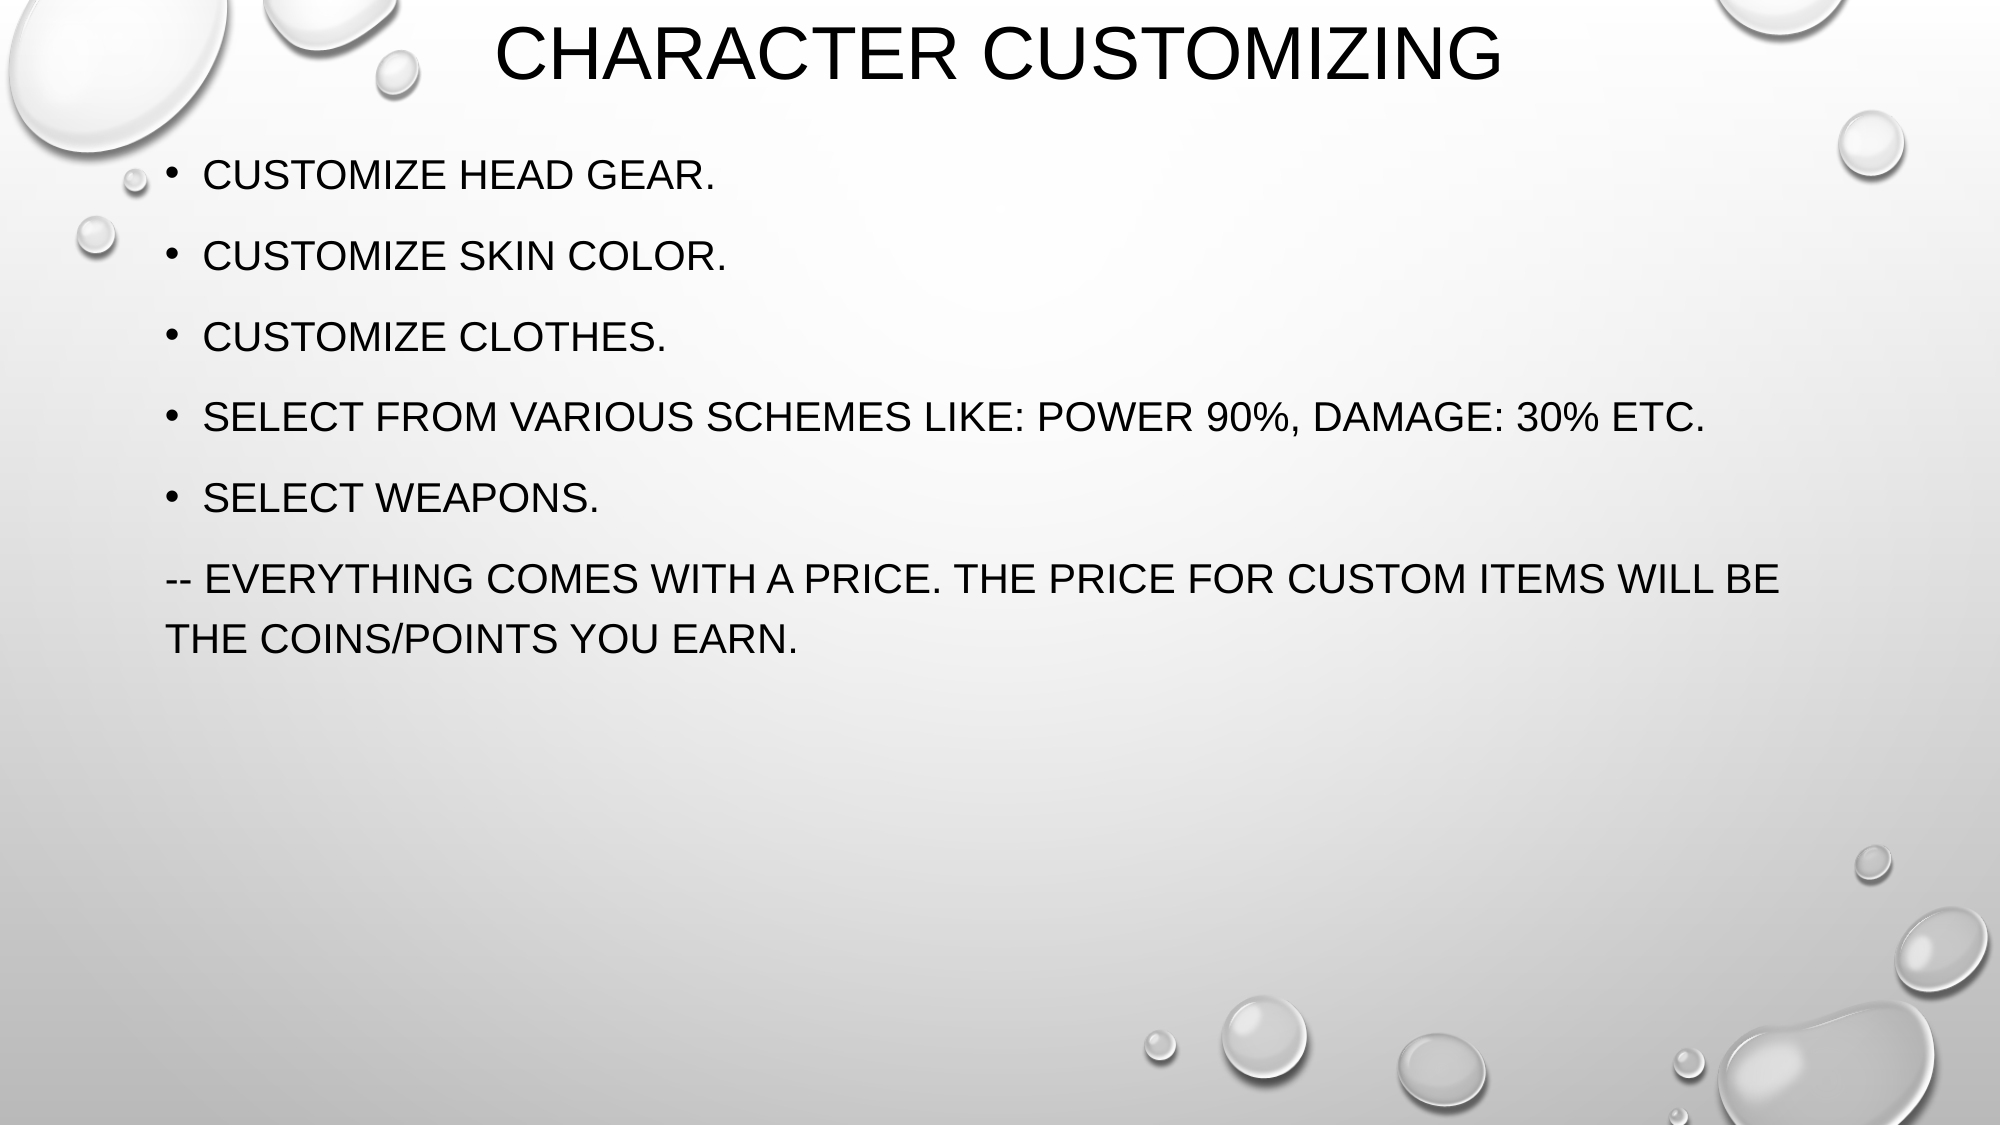

# Character customizing
Customize head gear.
Customize skin color.
Customize clothes.
Select from various schemes like: Power 90%, damage: 30% etc.
Select weapons.
-- everything comes with a price. The price for custom items will be the coins/points you earn.